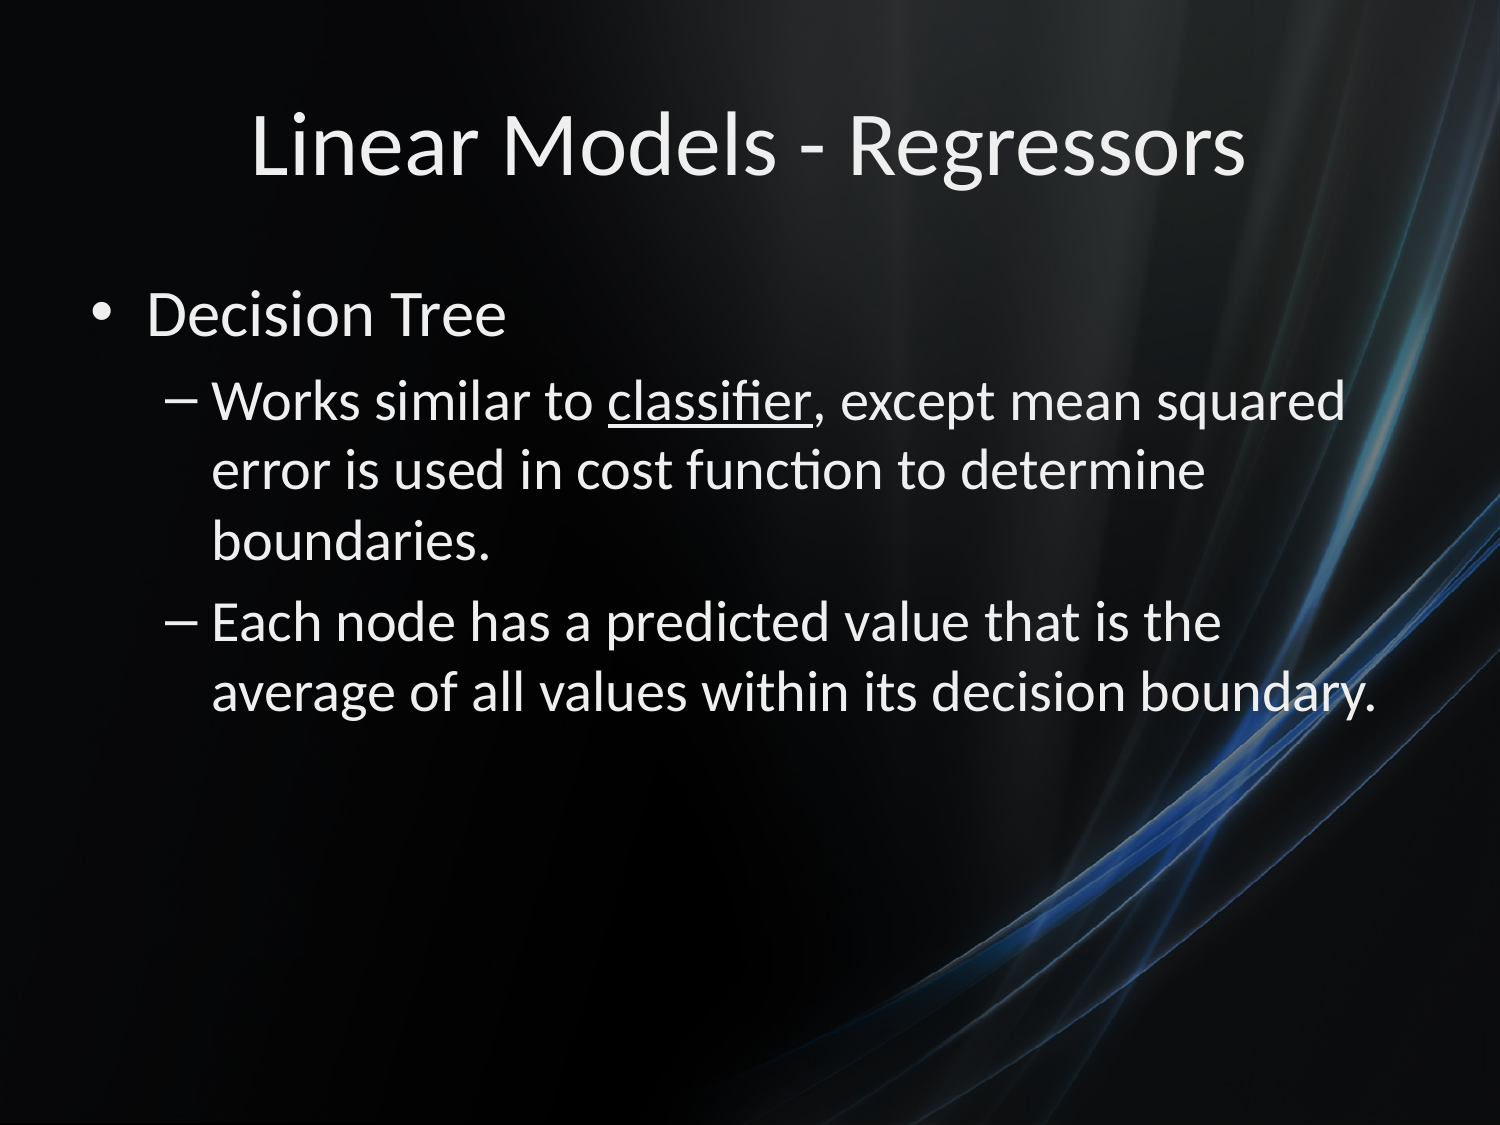

# Linear Models - Regressors
Decision Tree
Works similar to classifier, except mean squared error is used in cost function to determine boundaries.
Each node has a predicted value that is the average of all values within its decision boundary.